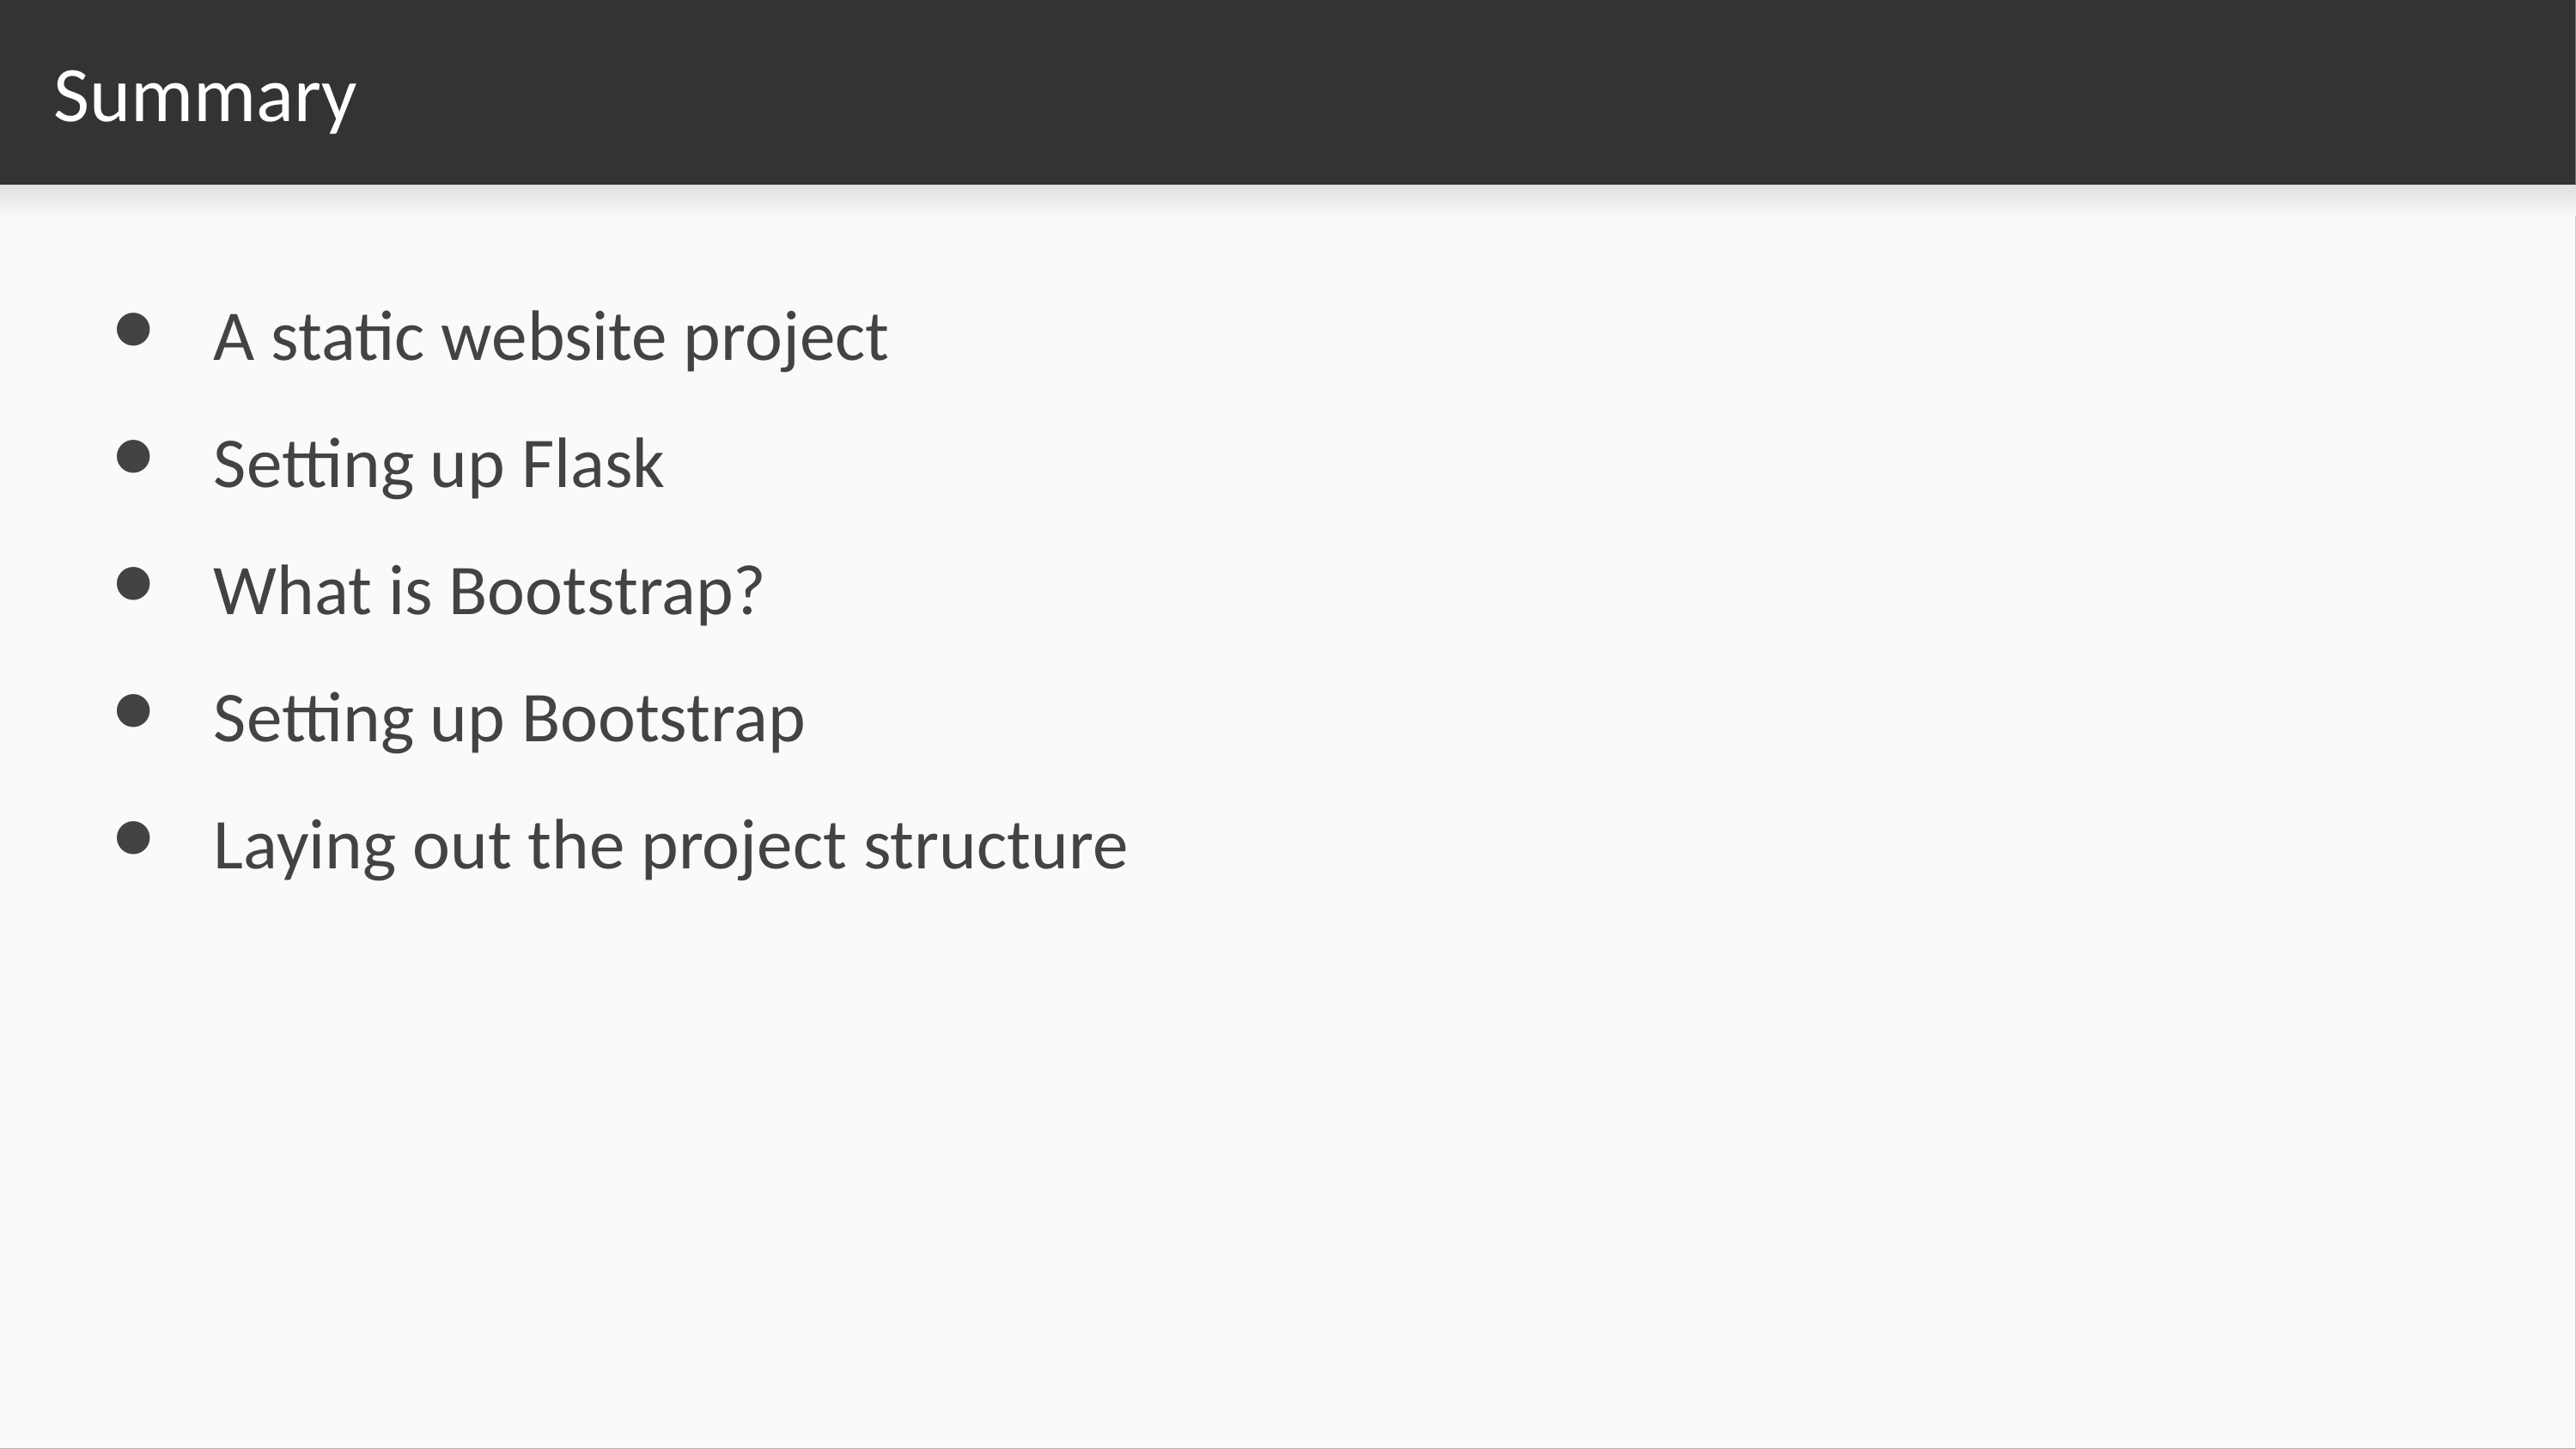

# Summary
A static website project
Setting up Flask
What is Bootstrap?
Setting up Bootstrap
Laying out the project structure